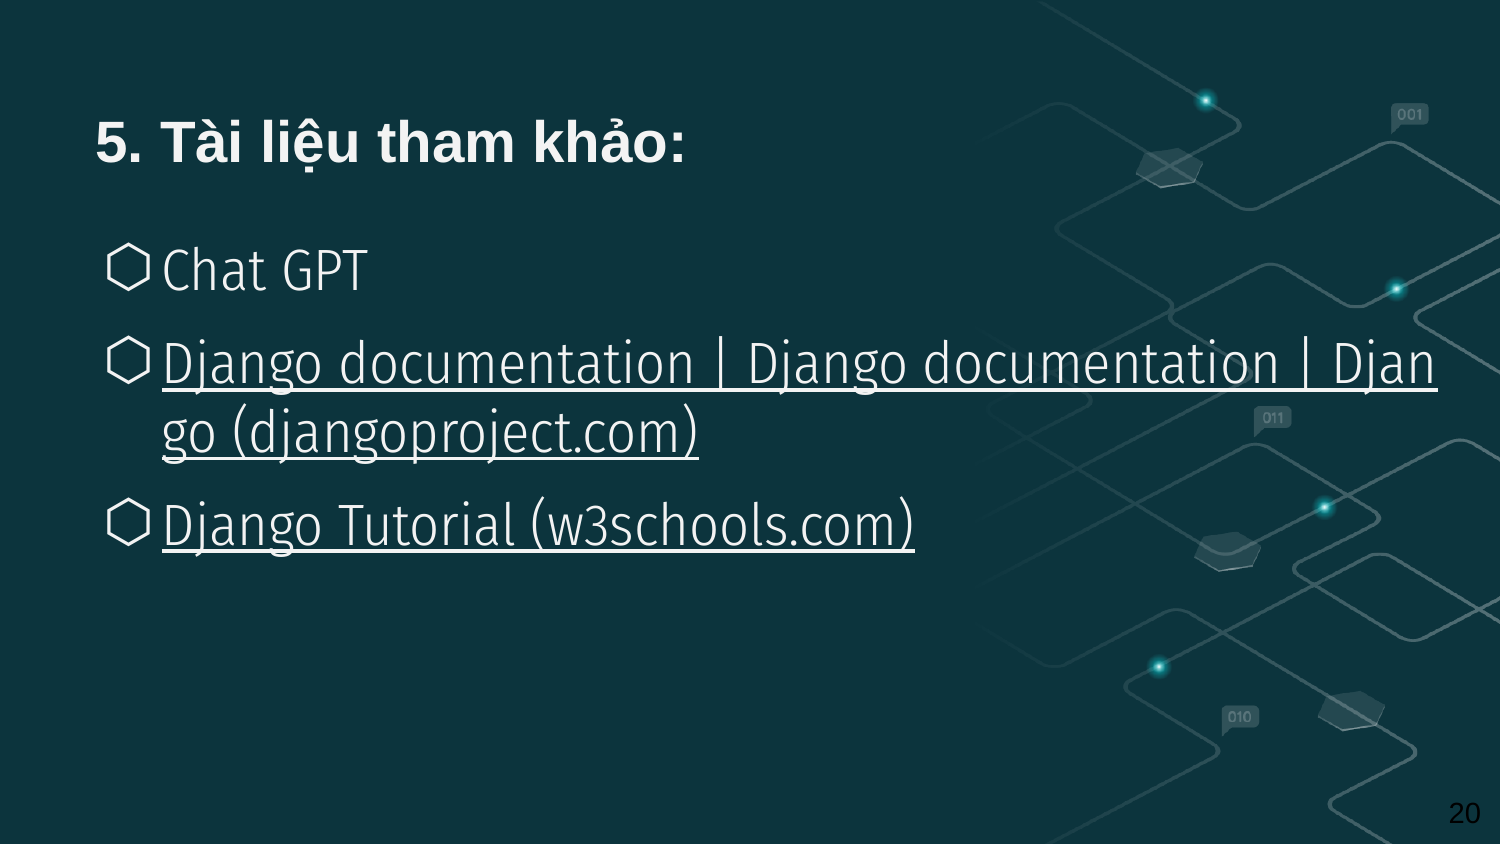

# 5. Tài liệu tham khảo:
Chat GPT
Django documentation | Django documentation | Django (djangoproject.com)
Django Tutorial (w3schools.com)
20